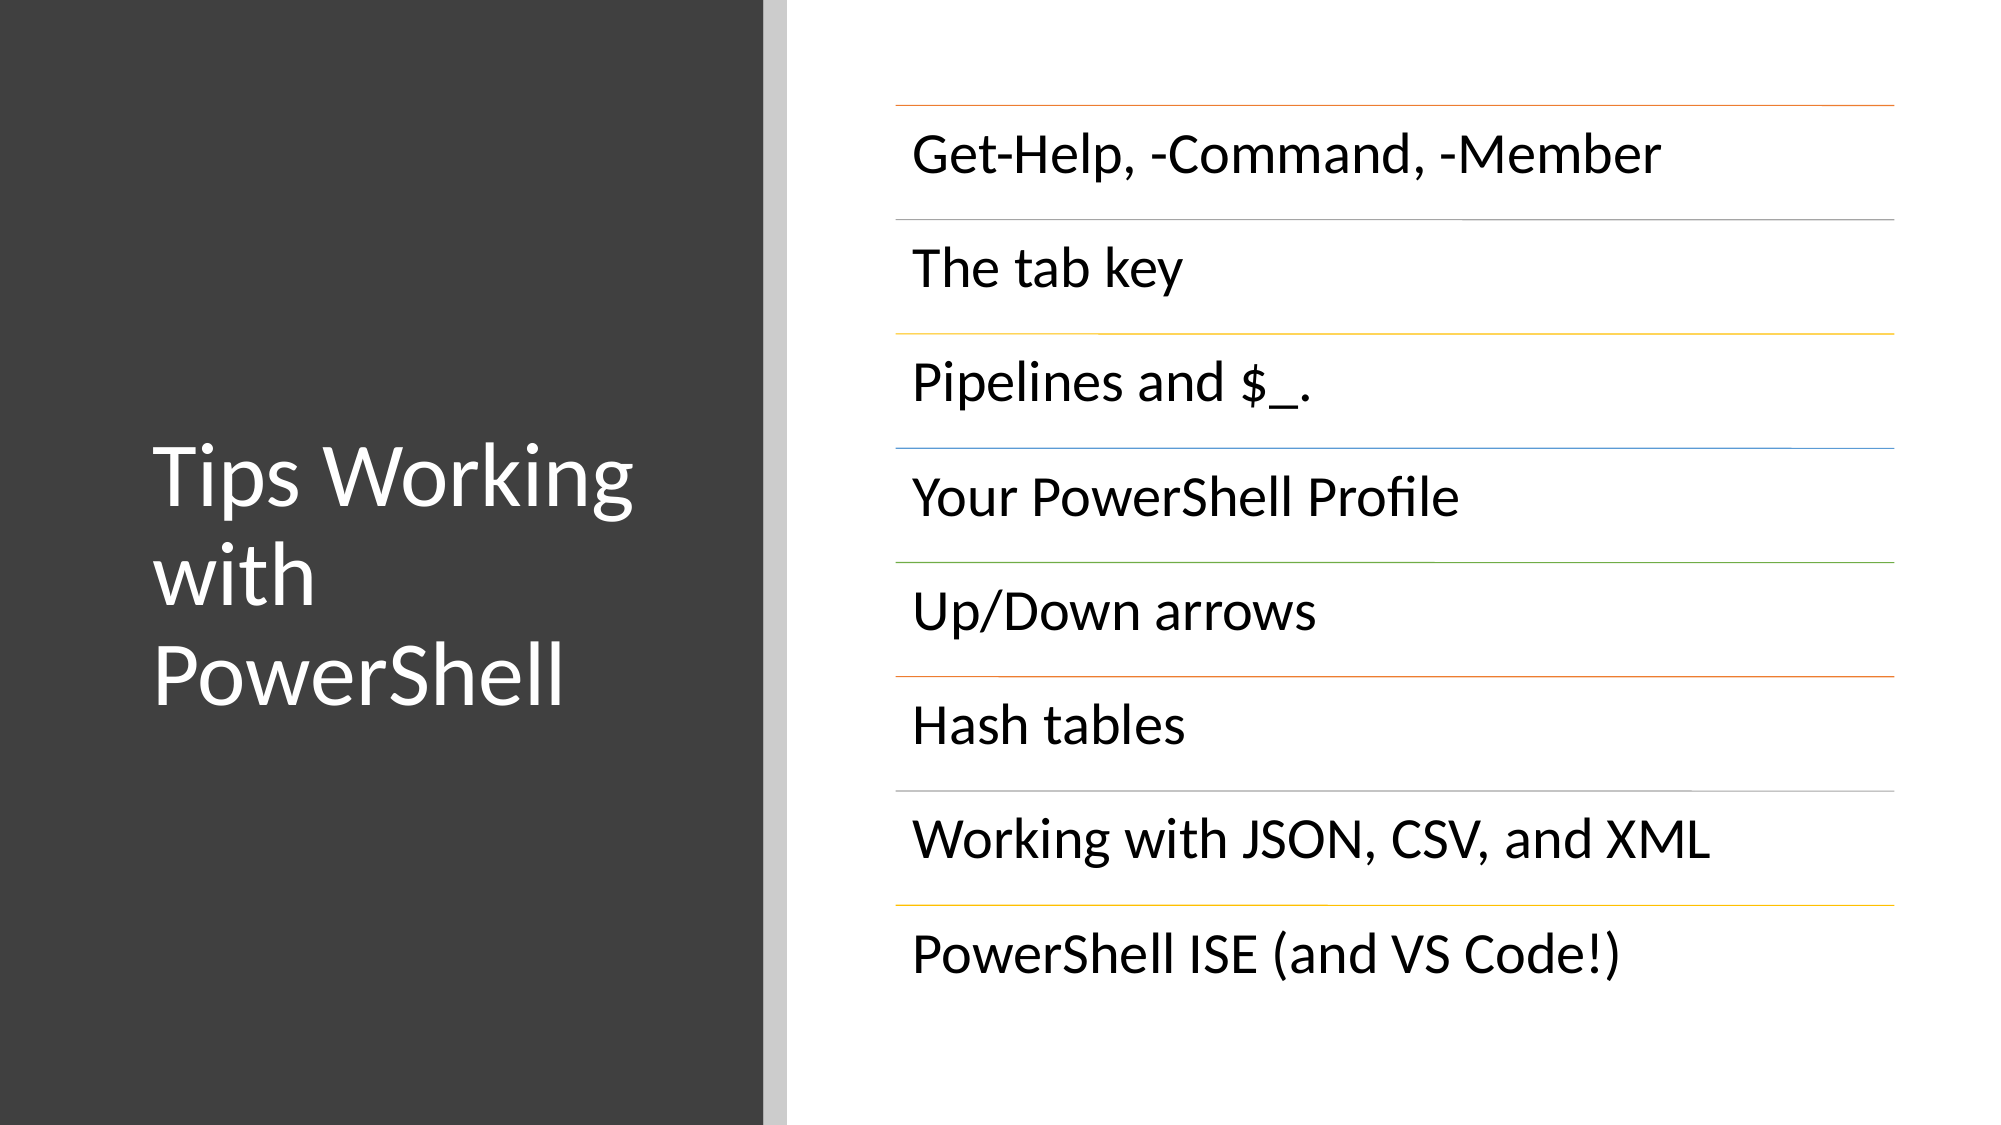

Get-Help, -Command, -Member
The tab key
Pipelines and $_.
Your PowerShell Profile
Up/Down arrows
Hash tables
Working with JSON, CSV, and XML
PowerShell ISE (and VS Code!)
# Tips Working with PowerShell